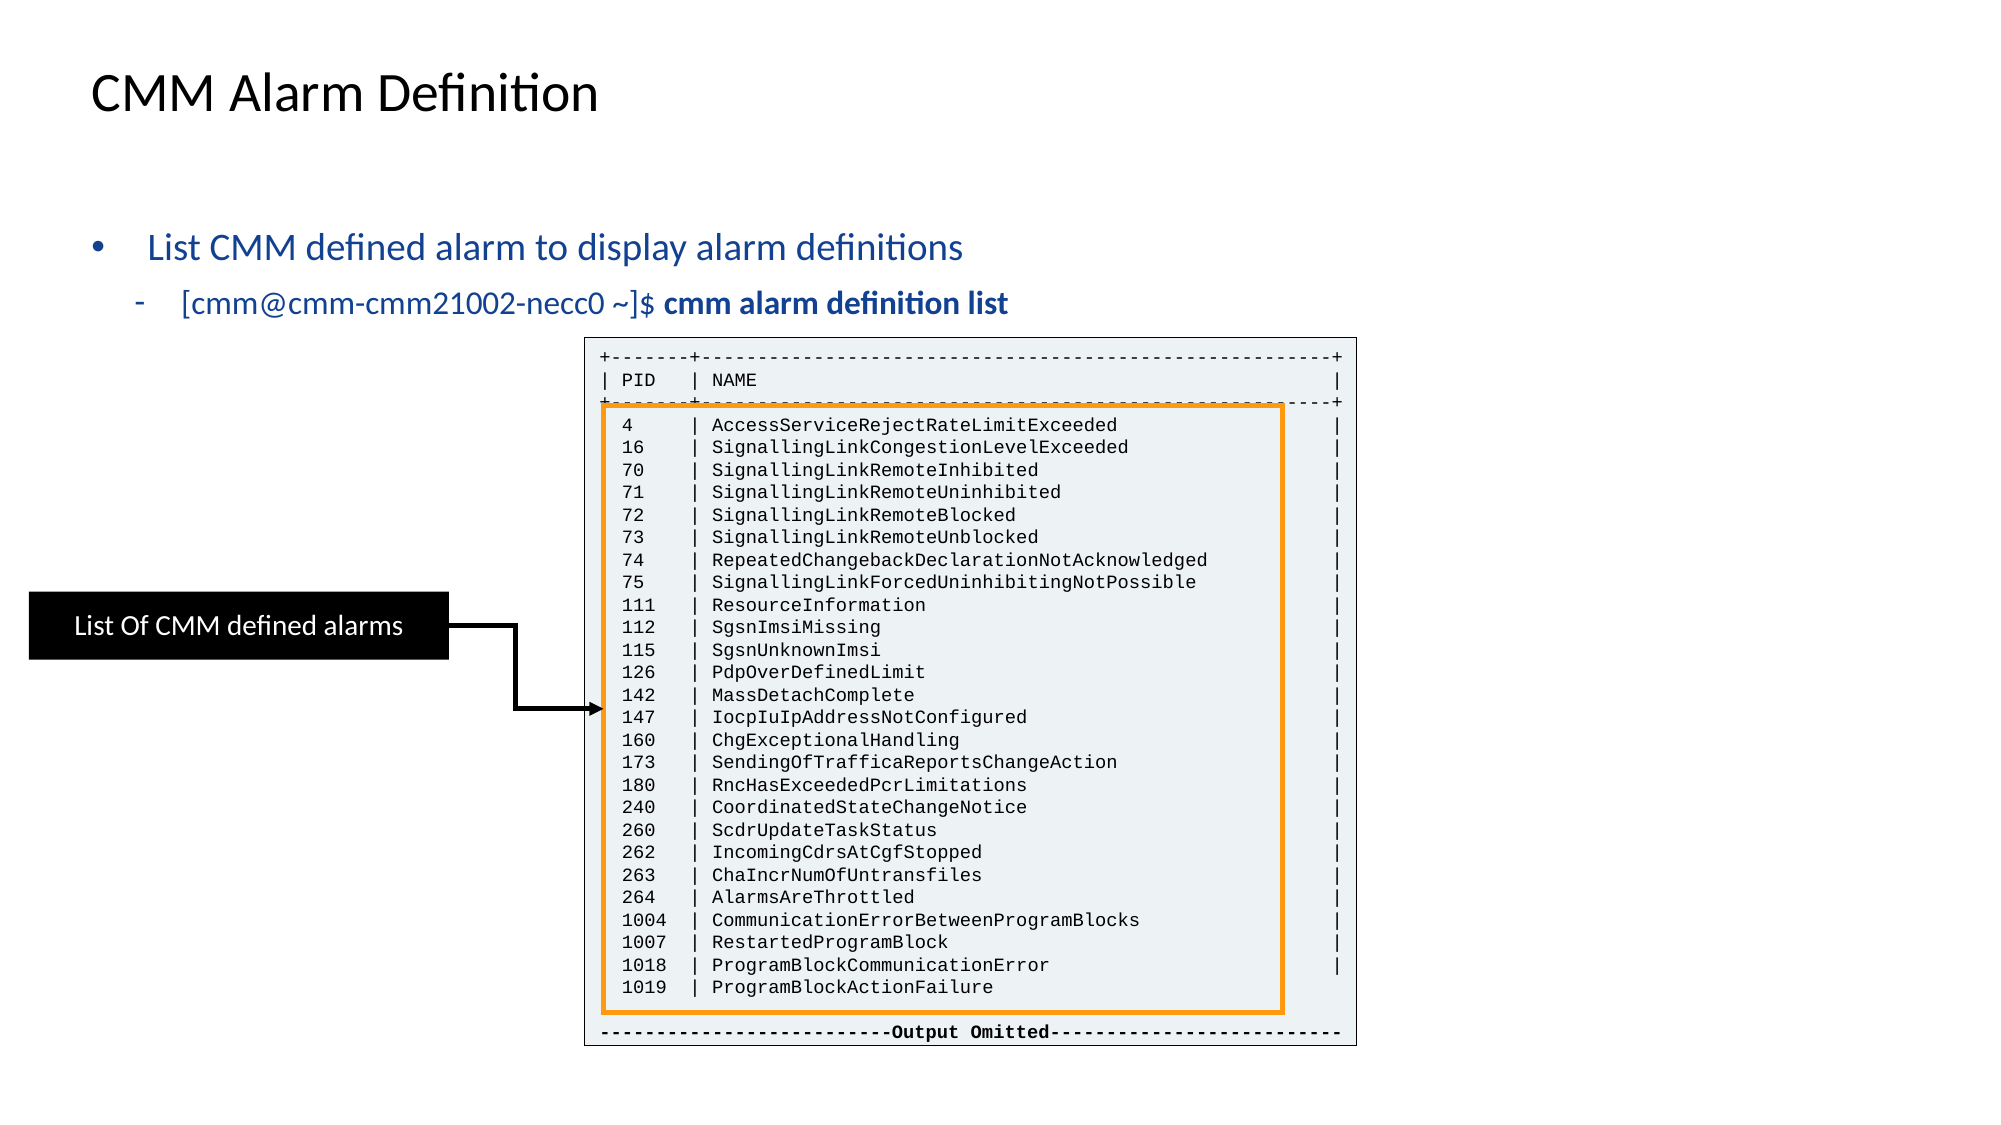

Slide excluded from Table of Contents
# CMM Alarm Definition
List CMM defined alarm to display alarm definitions
[cmm@cmm-cmm21002-necc0 ~]$ cmm alarm definition list

+-------+--------------------------------------------------------+
| PID   | NAME                                                   |
+-------+--------------------------------------------------------+
| 4     | AccessServiceRejectRateLimitExceeded                   |
| 16    | SignallingLinkCongestionLevelExceeded                  |
| 70    | SignallingLinkRemoteInhibited                          |
| 71    | SignallingLinkRemoteUninhibited                        |
| 72    | SignallingLinkRemoteBlocked                            |
| 73    | SignallingLinkRemoteUnblocked                          |
| 74    | RepeatedChangebackDeclarationNotAcknowledged           |
| 75    | SignallingLinkForcedUninhibitingNotPossible            |
| 111   | ResourceInformation                                    |
| 112   | SgsnImsiMissing                                        |
| 115   | SgsnUnknownImsi                                        |
| 126   | PdpOverDefinedLimit                                    |
| 142   | MassDetachComplete                                     |
| 147   | IocpIuIpAddressNotConfigured                           |
| 160   | ChgExceptionalHandling                                 |
| 173   | SendingOfTrafficaReportsChangeAction                   |
| 180   | RncHasExceededPcrLimitations                           |
| 240   | CoordinatedStateChangeNotice                           |
| 260   | ScdrUpdateTaskStatus                                   |
| 262   | IncomingCdrsAtCgfStopped                               |
| 263   | ChaIncrNumOfUntransfiles                               |
| 264   | AlarmsAreThrottled                                     |
| 1004  | CommunicationErrorBetweenProgramBlocks                 |
| 1007  | RestartedProgramBlock                                  |
| 1018  | ProgramBlockCommunicationError                         |
| 1019  | ProgramBlockActionFailure

--------------------------Output Omitted--------------------------

List Of CMM defined alarms